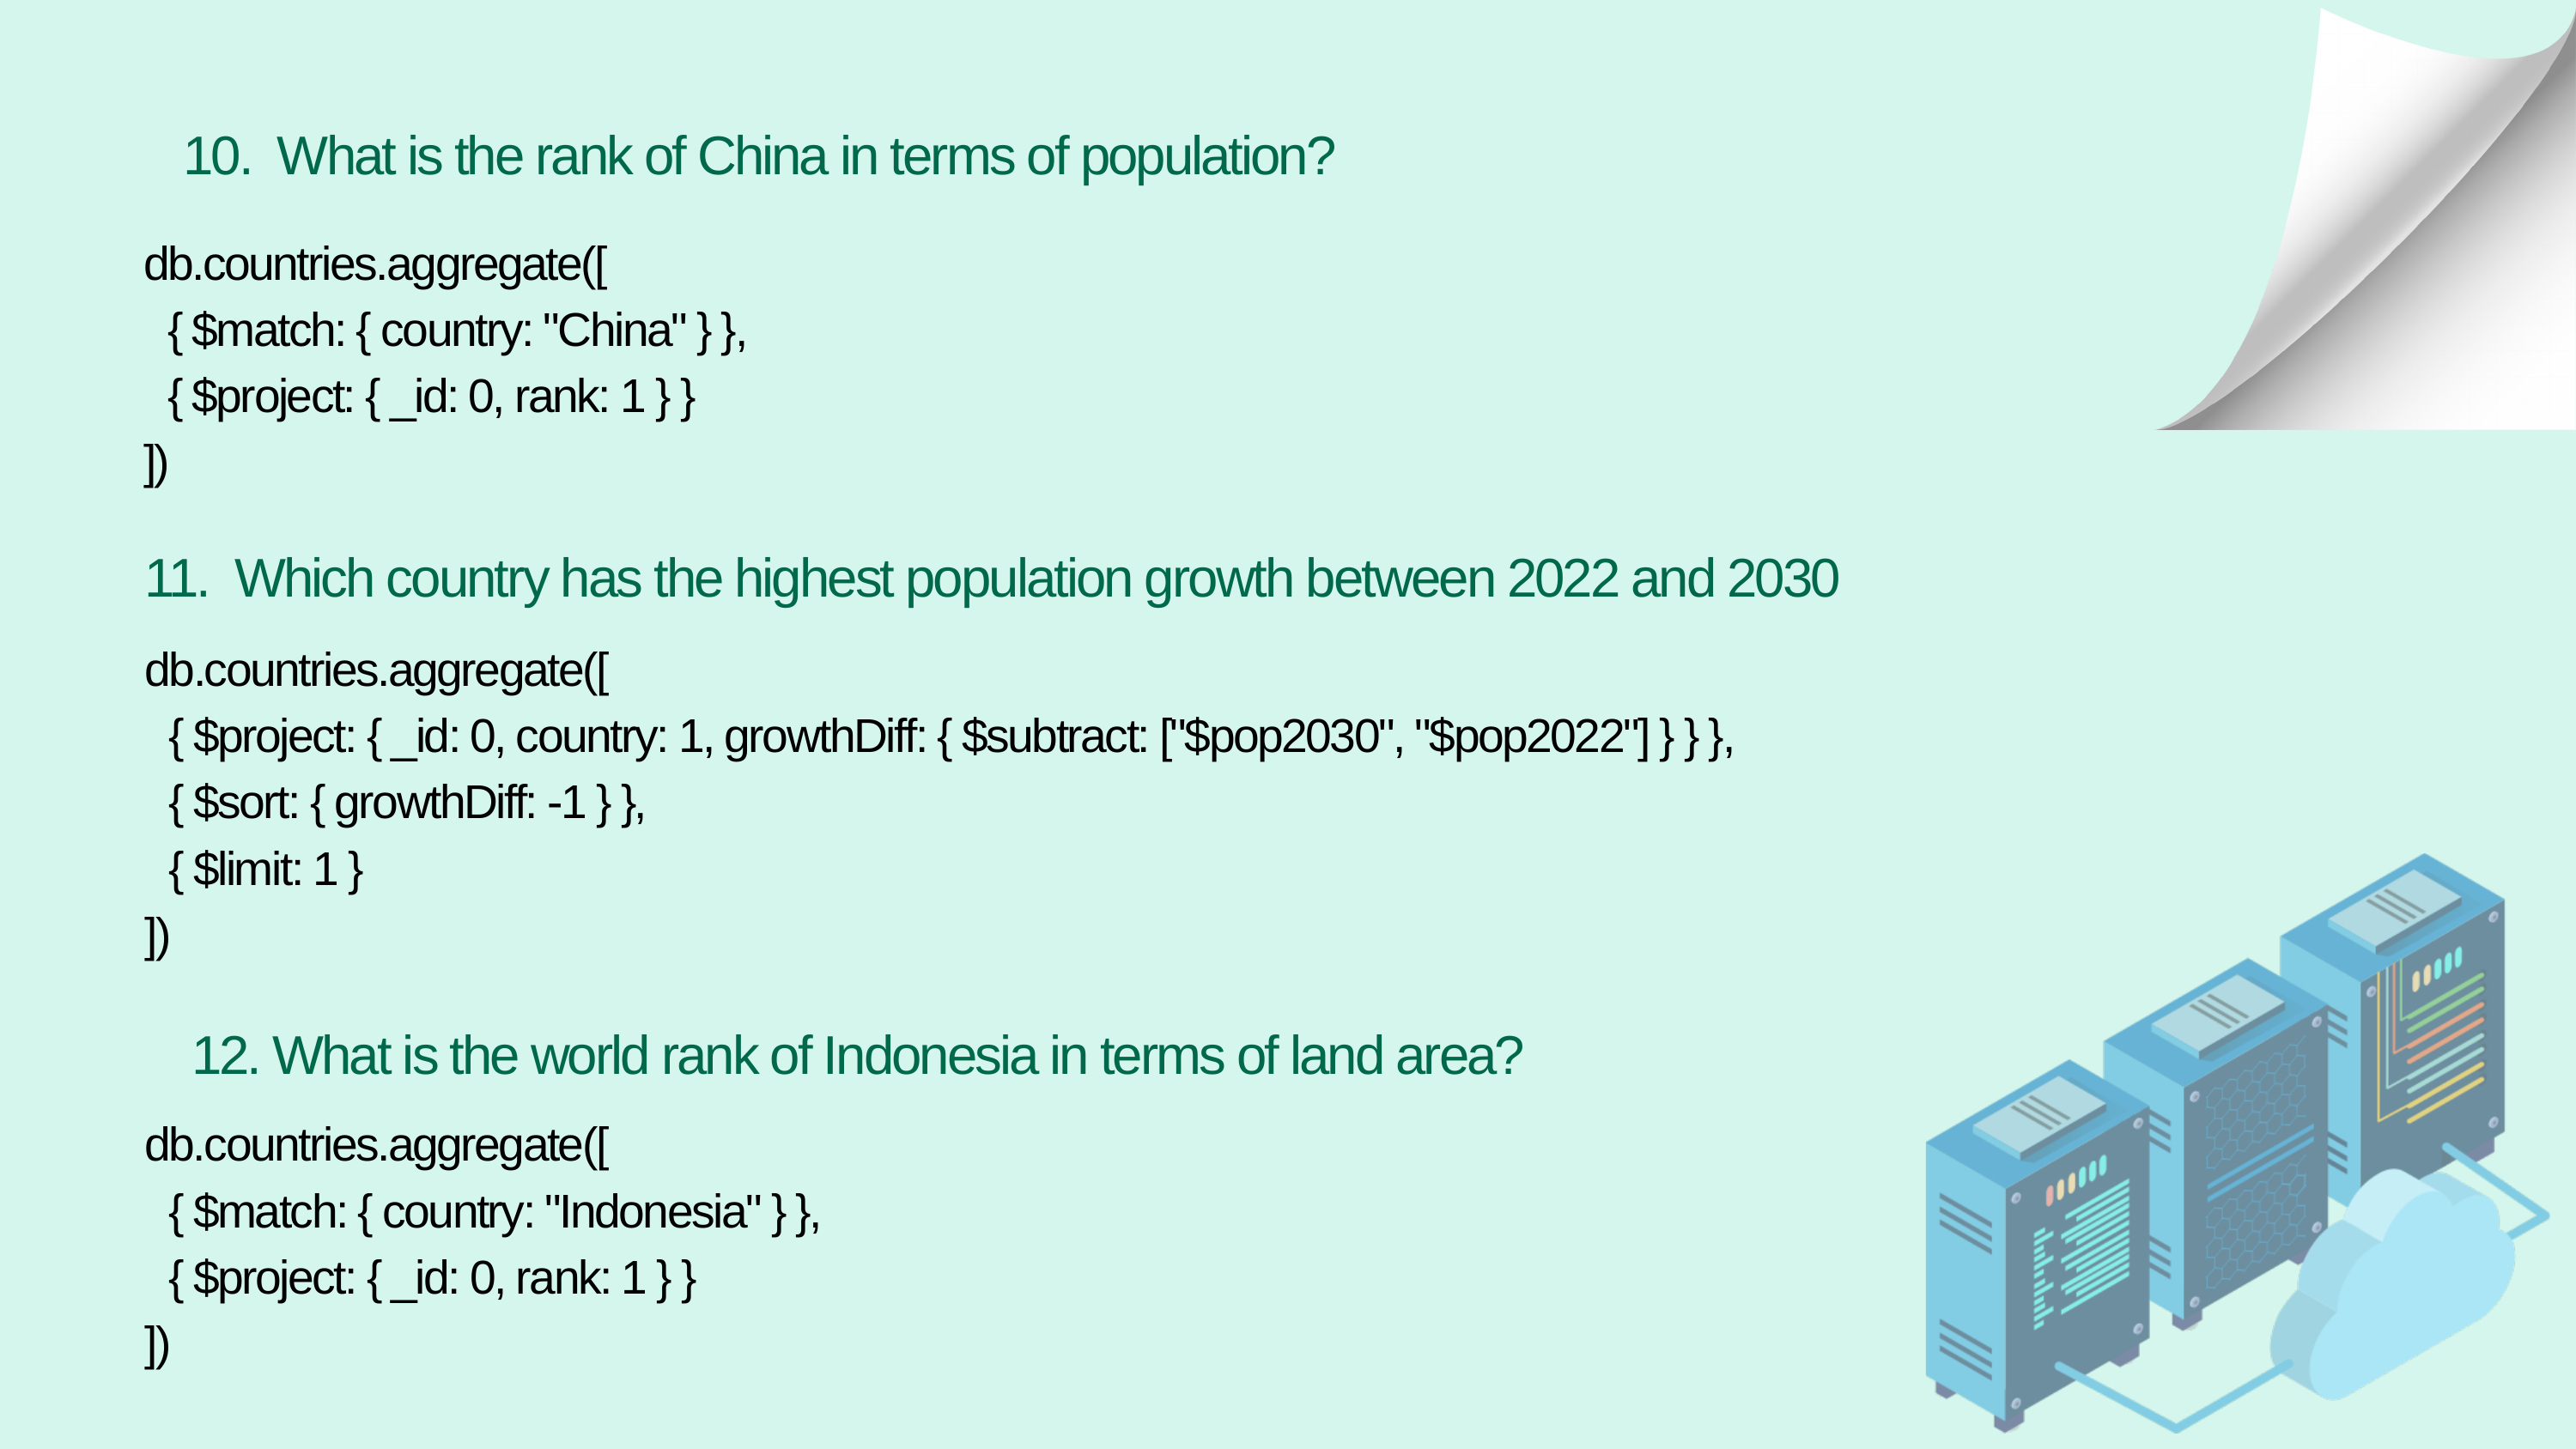

10.  What is the rank of China in terms of population?
db.countries.aggregate([
  { $match: { country: "China" } },
  { $project: { _id: 0, rank: 1 } }
])

11.  Which country has the highest population growth between 2022 and 2030
db.countries.aggregate([
  { $project: { _id: 0, country: 1, growthDiff: { $subtract: ["$pop2030", "$pop2022"] } } },
  { $sort: { growthDiff: -1 } },
  { $limit: 1 }
])

12. What is the world rank of Indonesia in terms of land area?
db.countries.aggregate([
  { $match: { country: "Indonesia" } },
  { $project: { _id: 0, rank: 1 } }
])